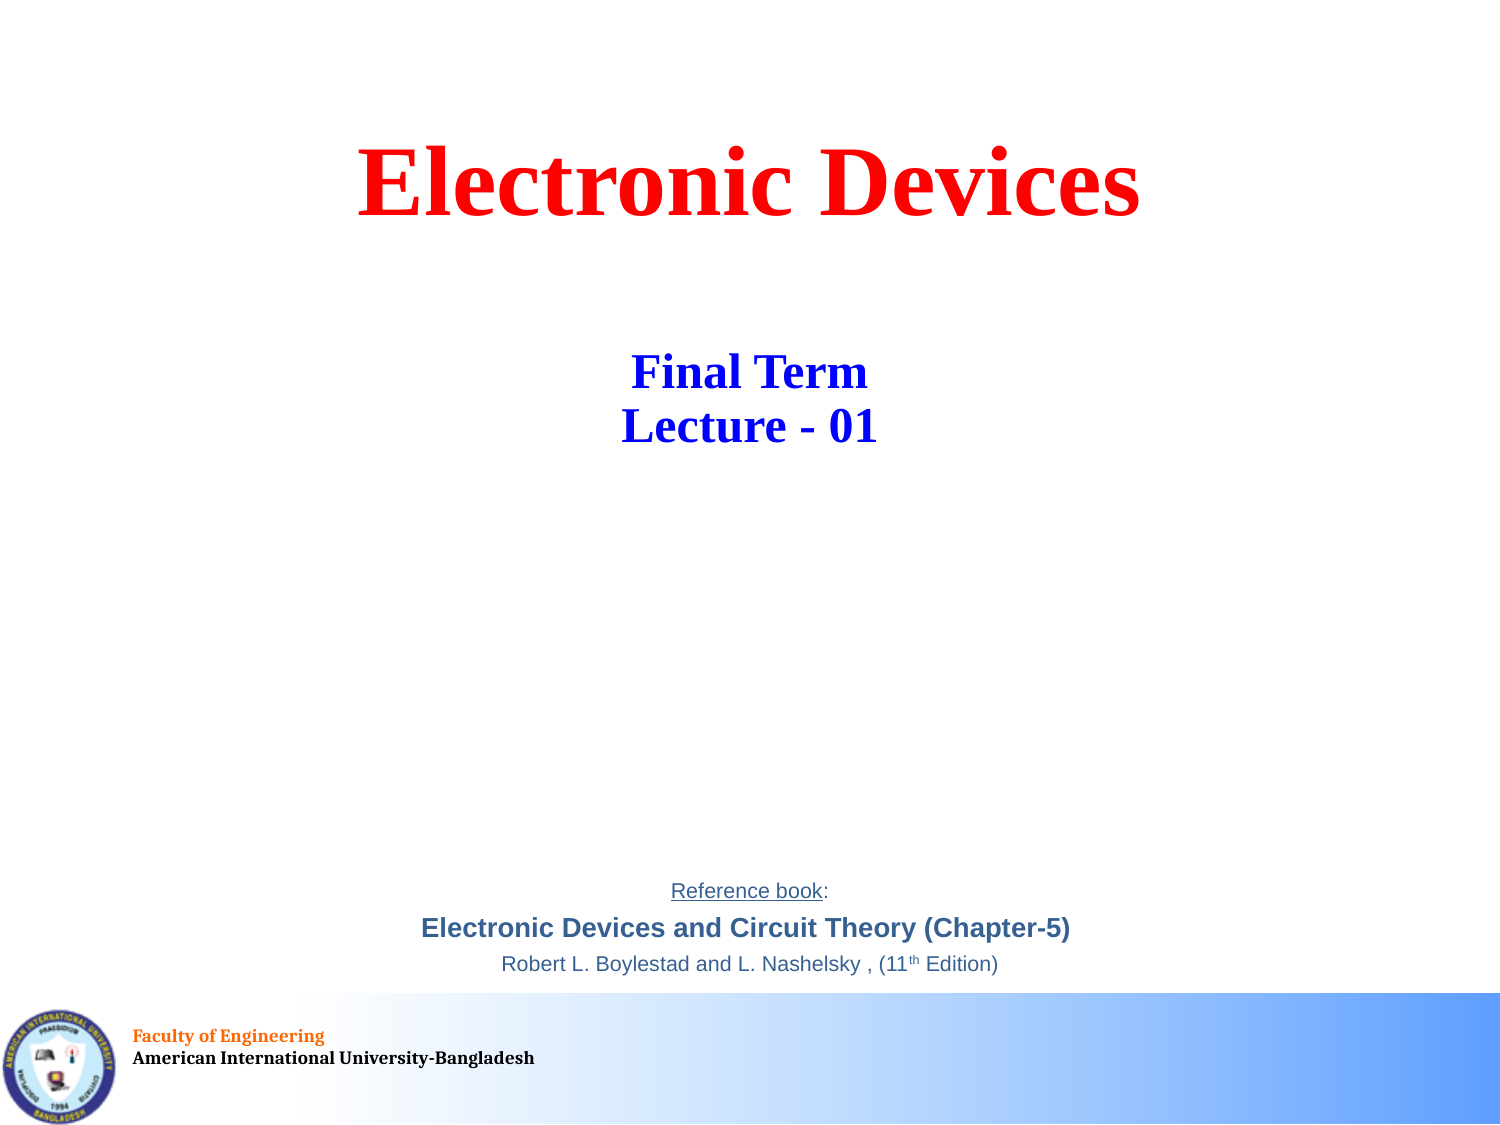

Electronic Devices
Final Term
Lecture - 01
Reference book:
Electronic Devices and Circuit Theory (Chapter-5)
Robert L. Boylestad and L. Nashelsky , (11th Edition)